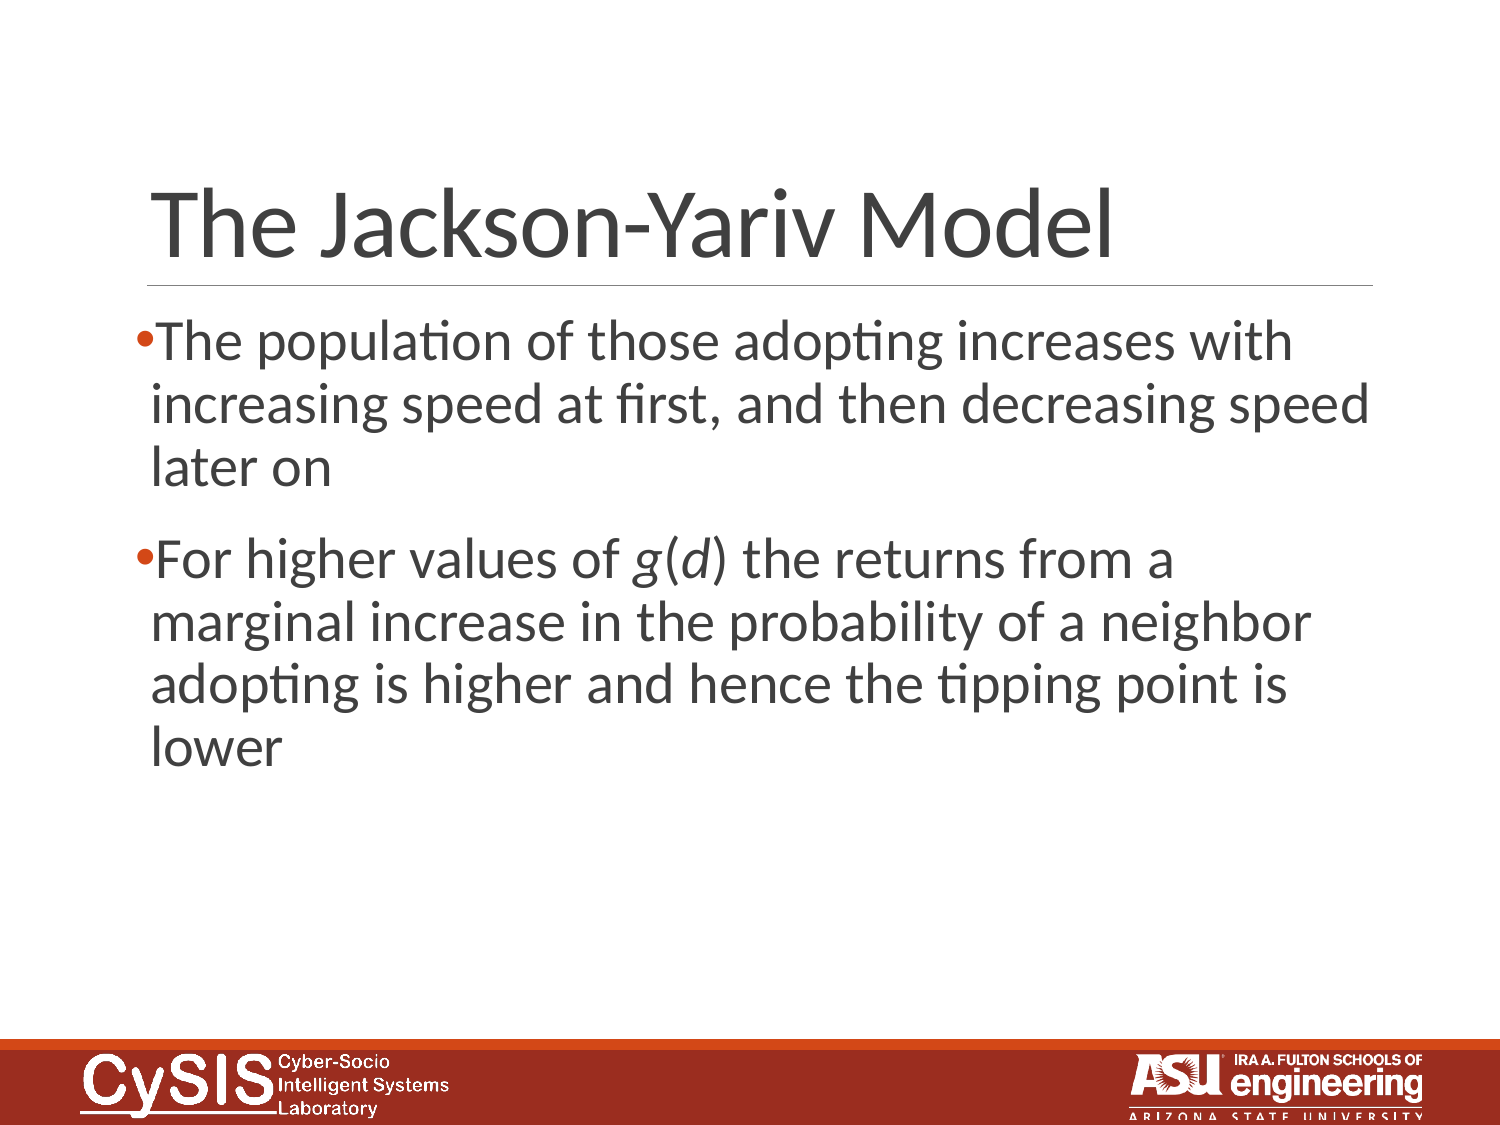

# The Jackson-Yariv Model
The population of those adopting increases with increasing speed at first, and then decreasing speed later on
For higher values of g(d) the returns from a marginal increase in the probability of a neighbor adopting is higher and hence the tipping point is lower